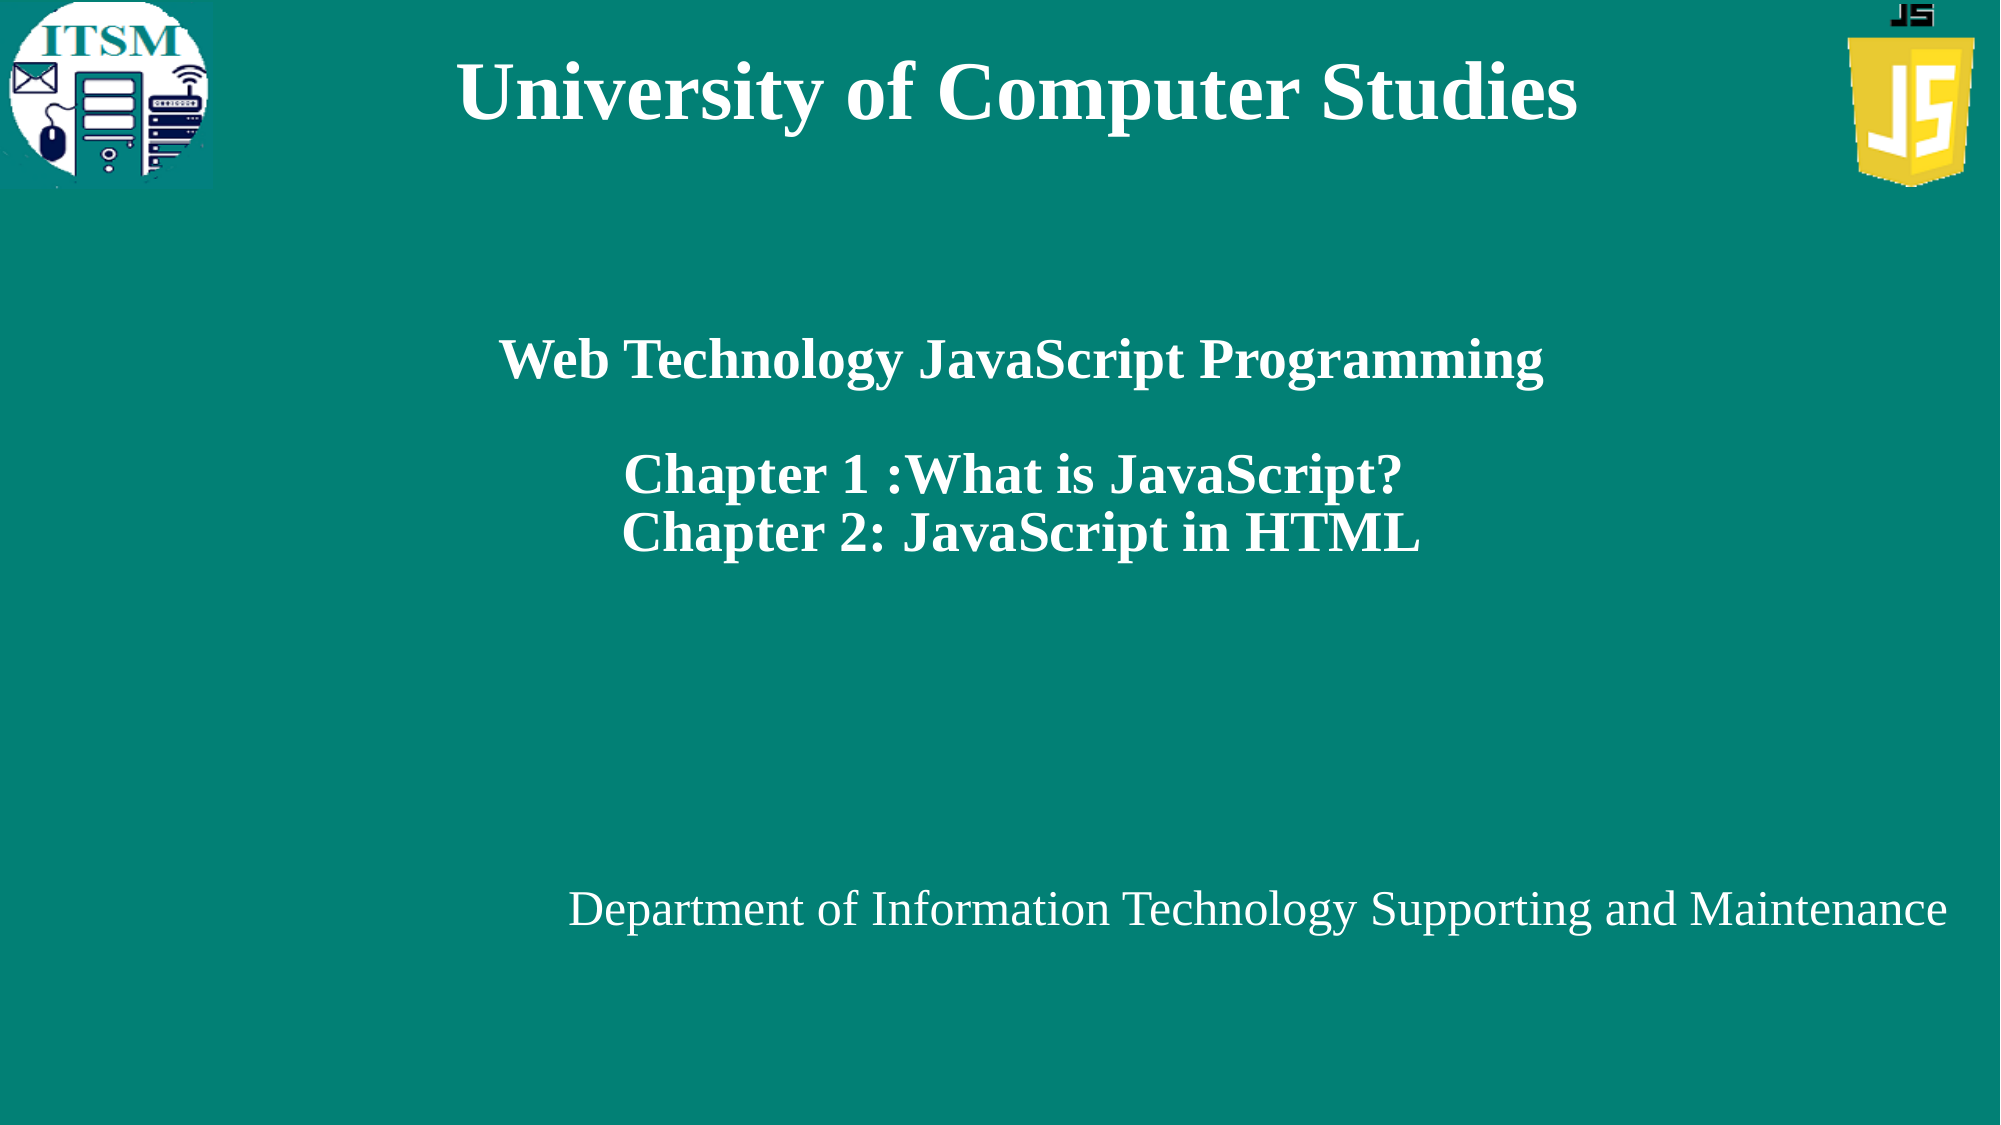

University of Computer Studies
# Web Technology JavaScript Programming Chapter 1 :What is JavaScript? Chapter 2: JavaScript in HTML
Department of Information Technology Supporting and Maintenance